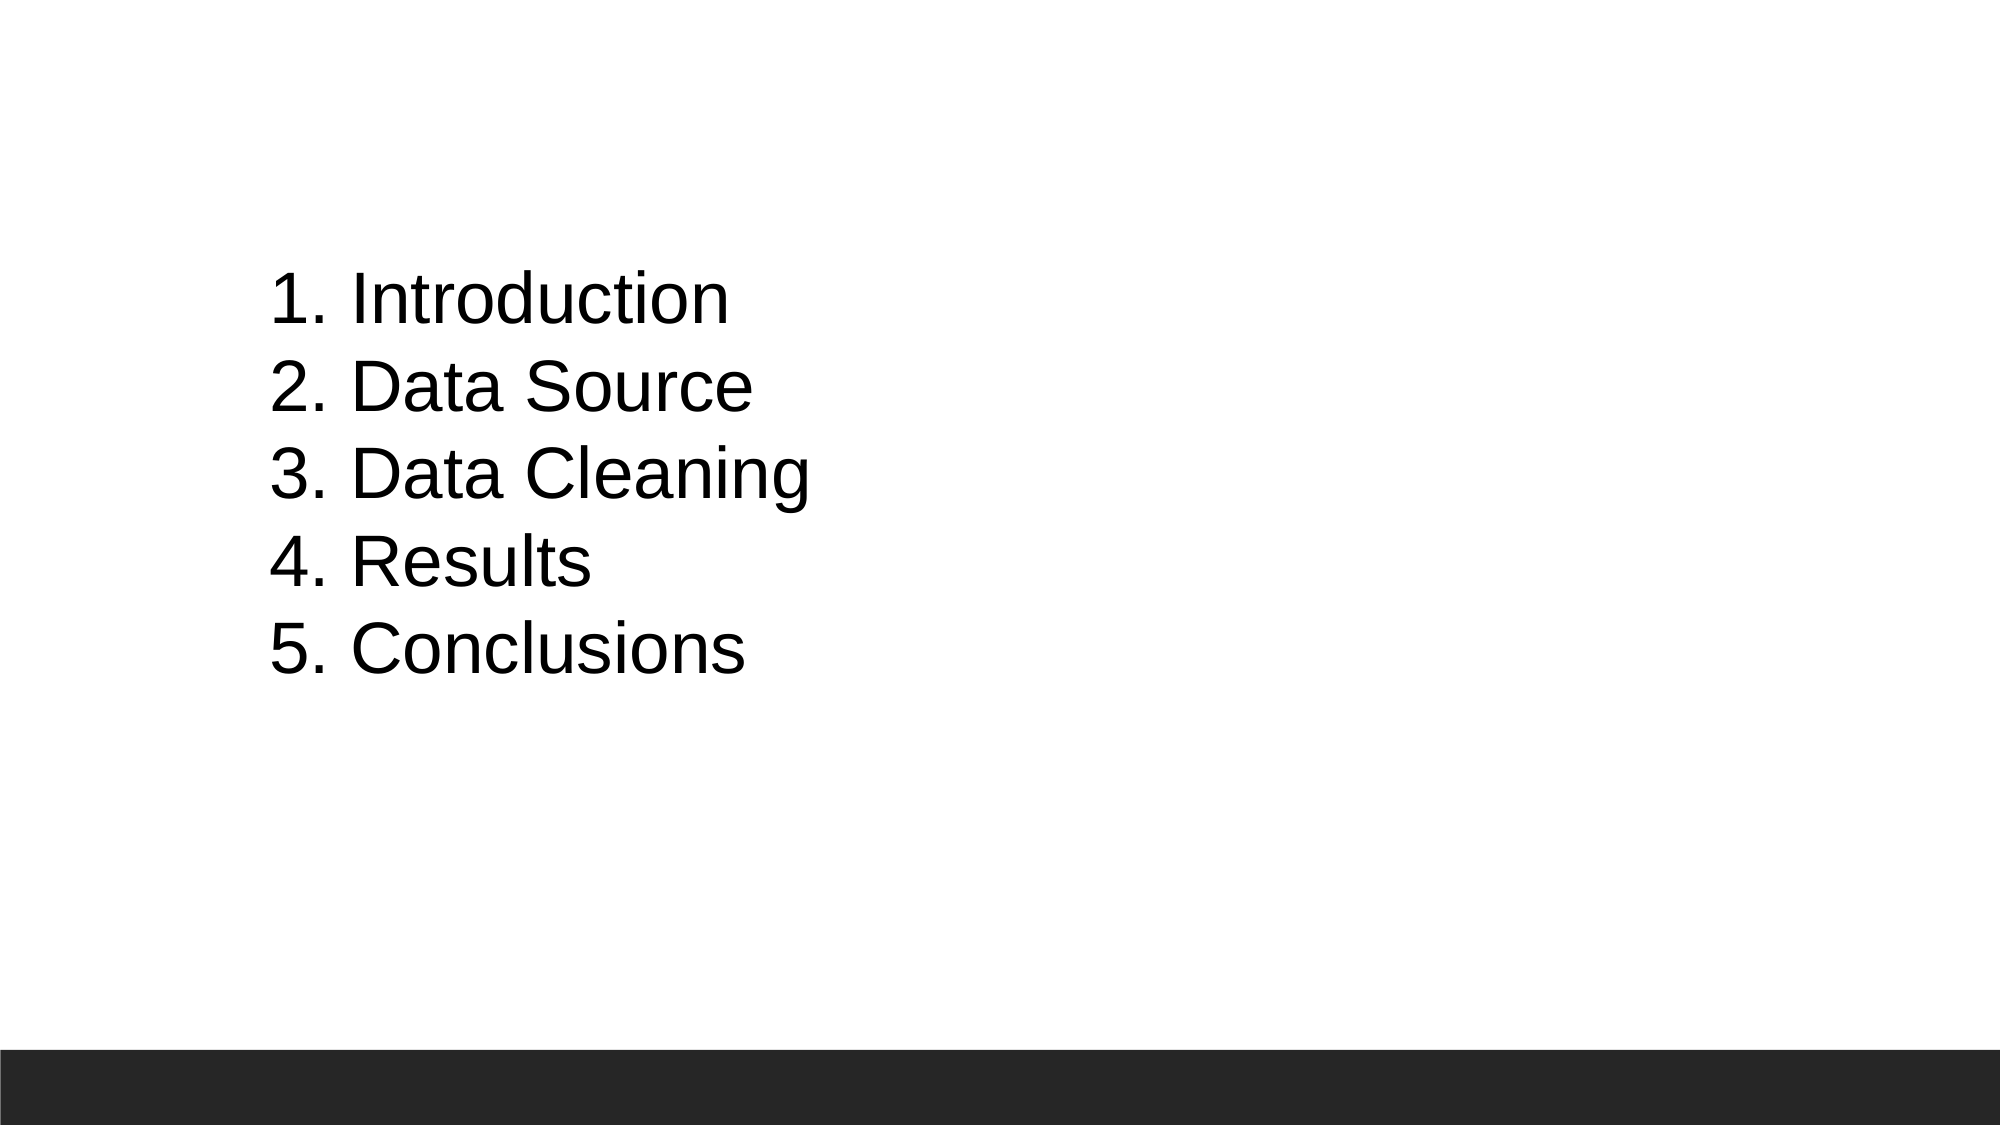

1. Introduction
2. Data Source
3. Data Cleaning
4. Results
5. Conclusions